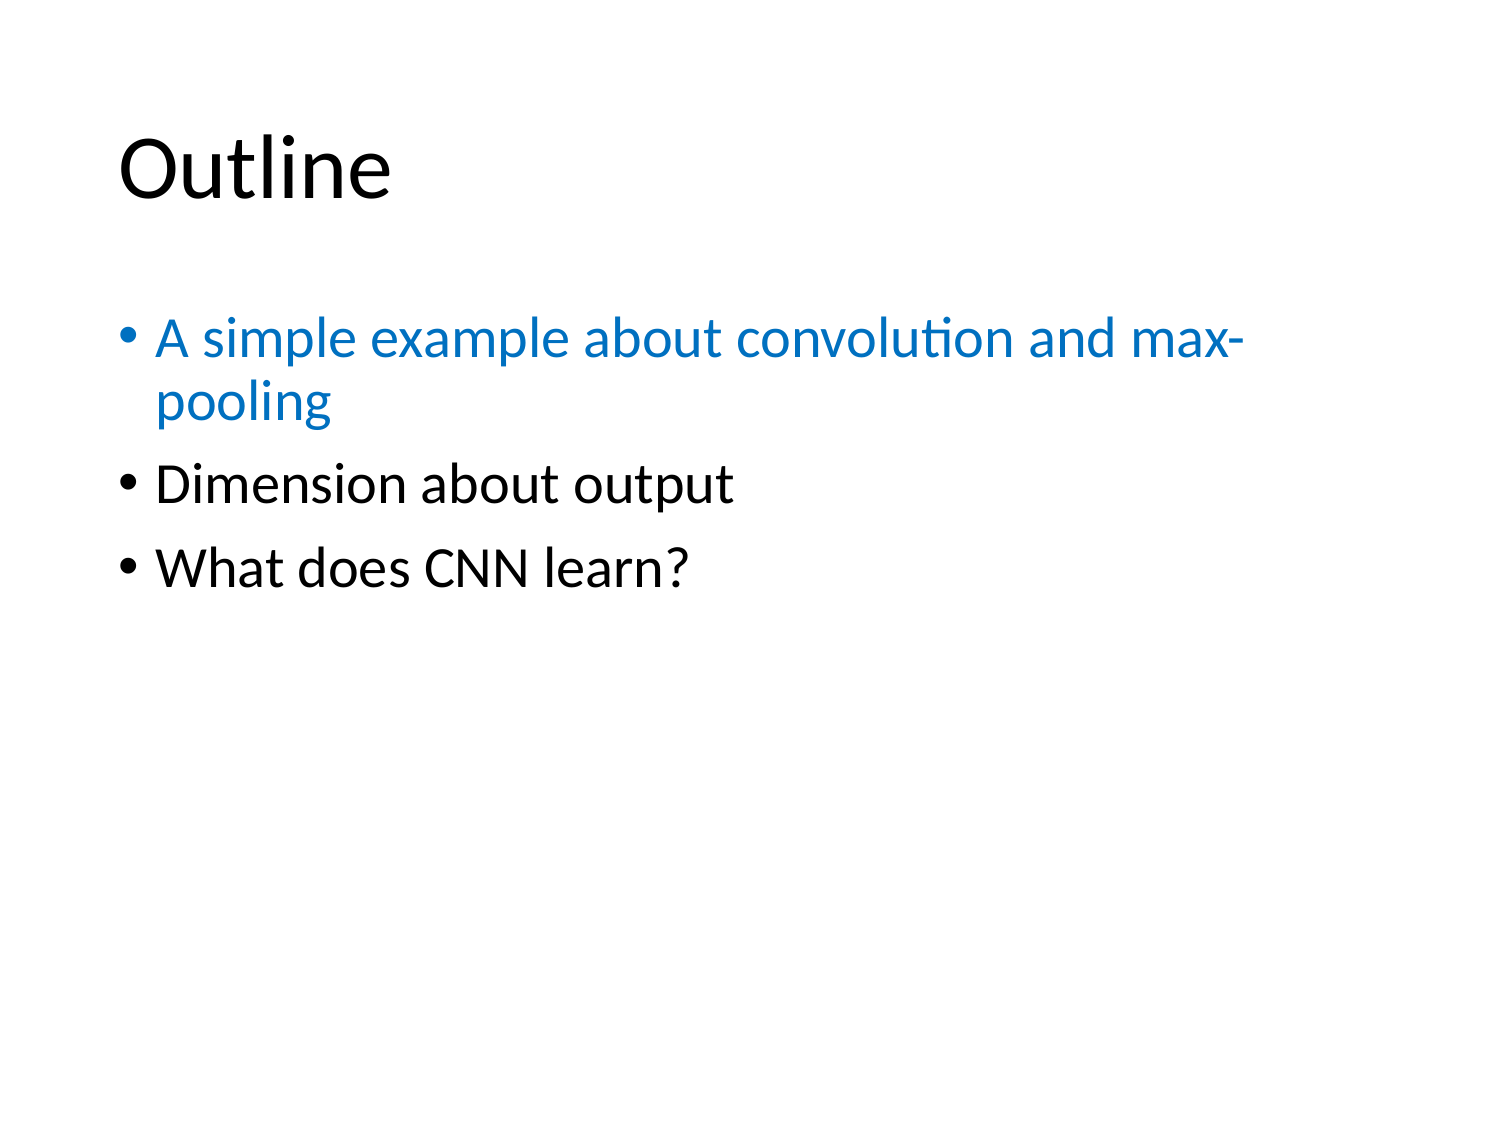

# Outline
A simple example about convolution and max-pooling
Dimension about output
What does CNN learn?